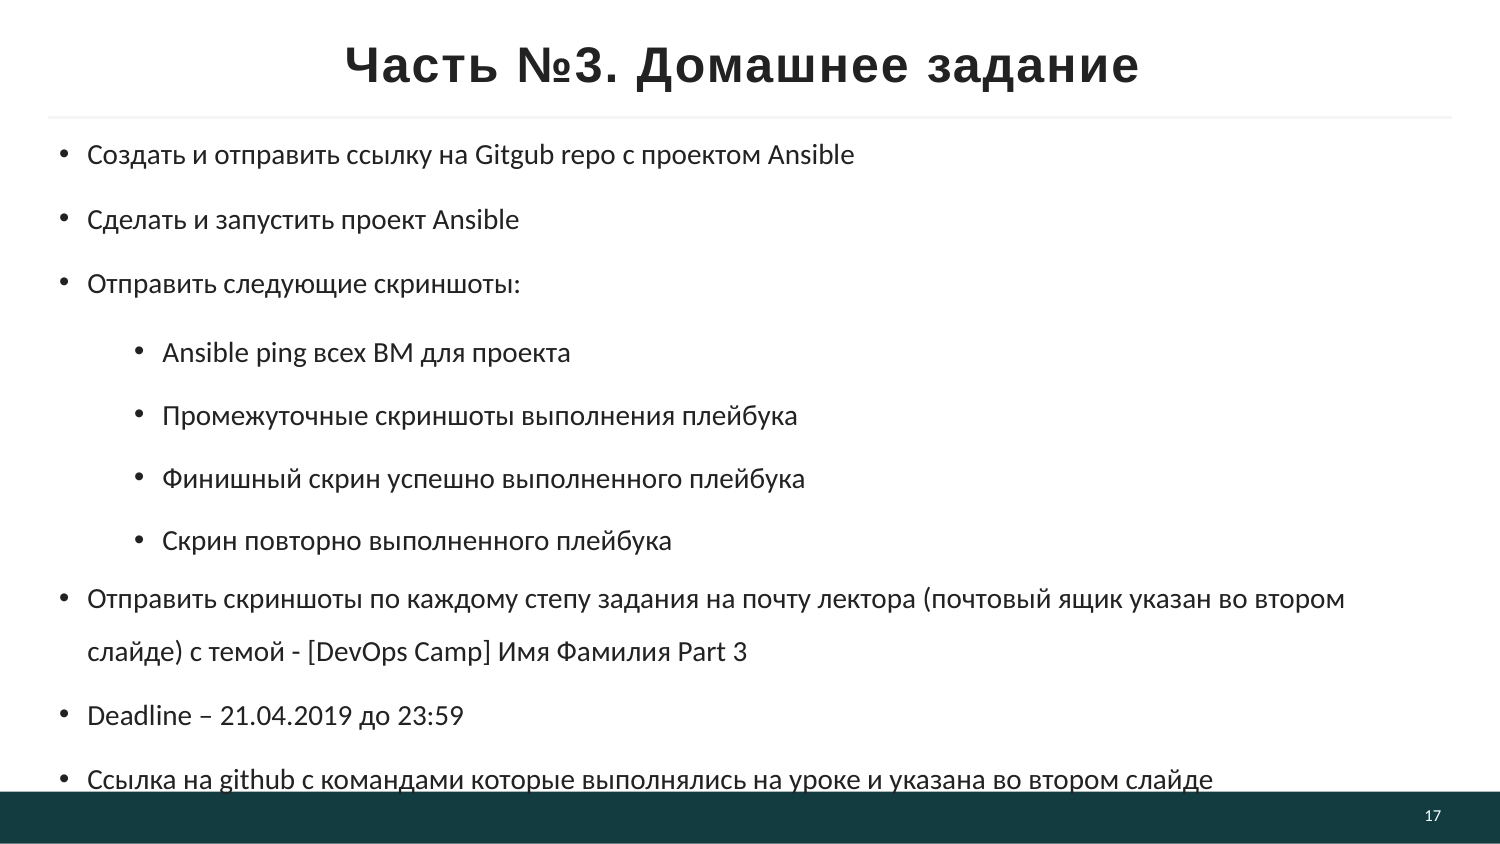

# Часть №3. Домашнее задание
Создать и отправить ссылку на Gitgub repo с проектом Ansible
Сделать и запустить проект Ansible
Отправить следующие скриншоты:
Ansible ping всех ВМ для проекта
Промежуточные скриншоты выполнения плейбука
Финишный скрин успешно выполненного плейбука
Скрин повторно выполненного плейбука
Отправить скриншоты по каждому степу задания на почту лектора (почтовый ящик указан во втором слайде) с темой - [DevOps Camp] Имя Фамилия Part 3
Deadline – 21.04.2019 до 23:59
Ссылка на github с командами которые выполнялись на уроке и указана во втором слайде
17